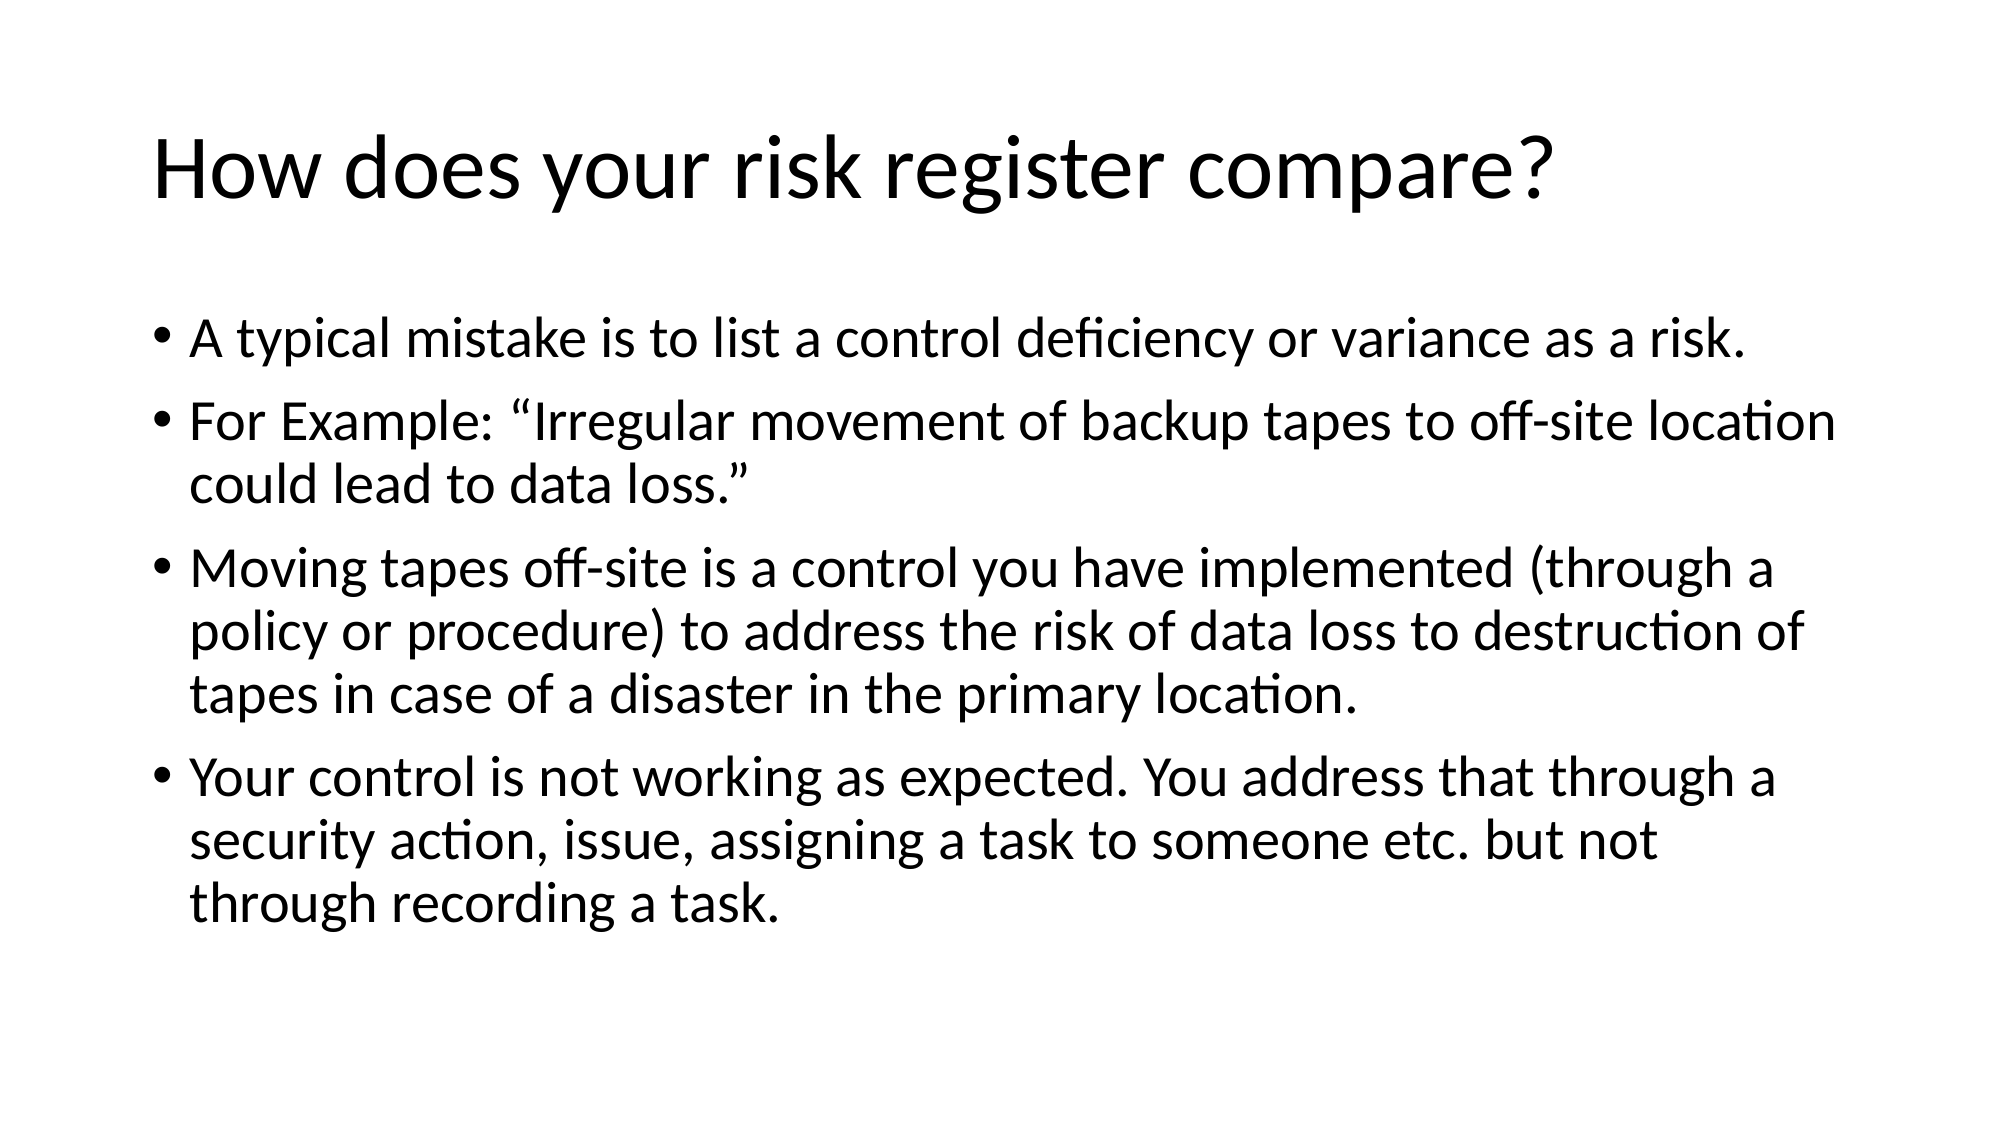

# How does your risk register compare?
A typical mistake is to list a control deficiency or variance as a risk.
For Example: “Irregular movement of backup tapes to off-site location could lead to data loss.”
Moving tapes off-site is a control you have implemented (through a policy or procedure) to address the risk of data loss to destruction of tapes in case of a disaster in the primary location.
Your control is not working as expected. You address that through a security action, issue, assigning a task to someone etc. but not through recording a task.